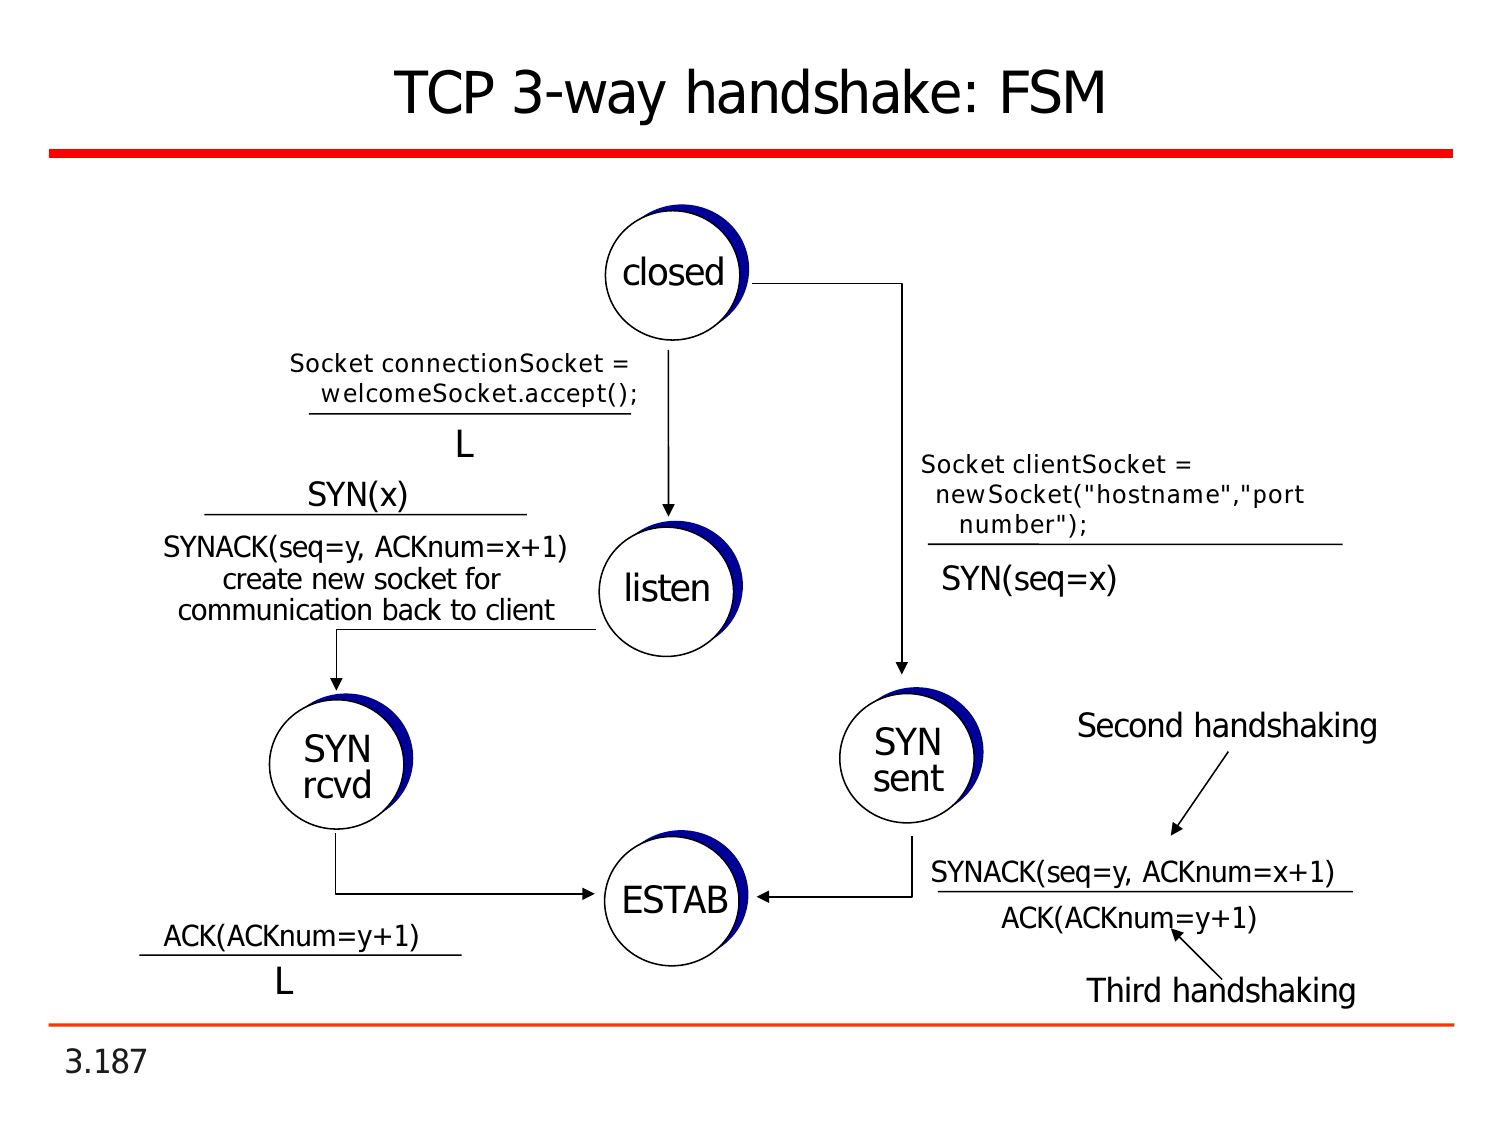

# TCP 3-way handshake: FSM

closed

Socket connectionSocket = welcomeSocket.accept();

L

Socket clientSocket =
  newSocket("hostname","port number");
SYN(x)

SYNACK(seq=y, ACKnum=x+1)
create new socket for
communication back to client

SYN(seq=x)
listen

Second handshaking
SYN
sent
SYN
rcvd

SYNACK(seq=y, ACKnum=x+1)

ACK(ACKnum=y+1)

ESTAB

ACK(ACKnum=y+1)

L

Third handshaking